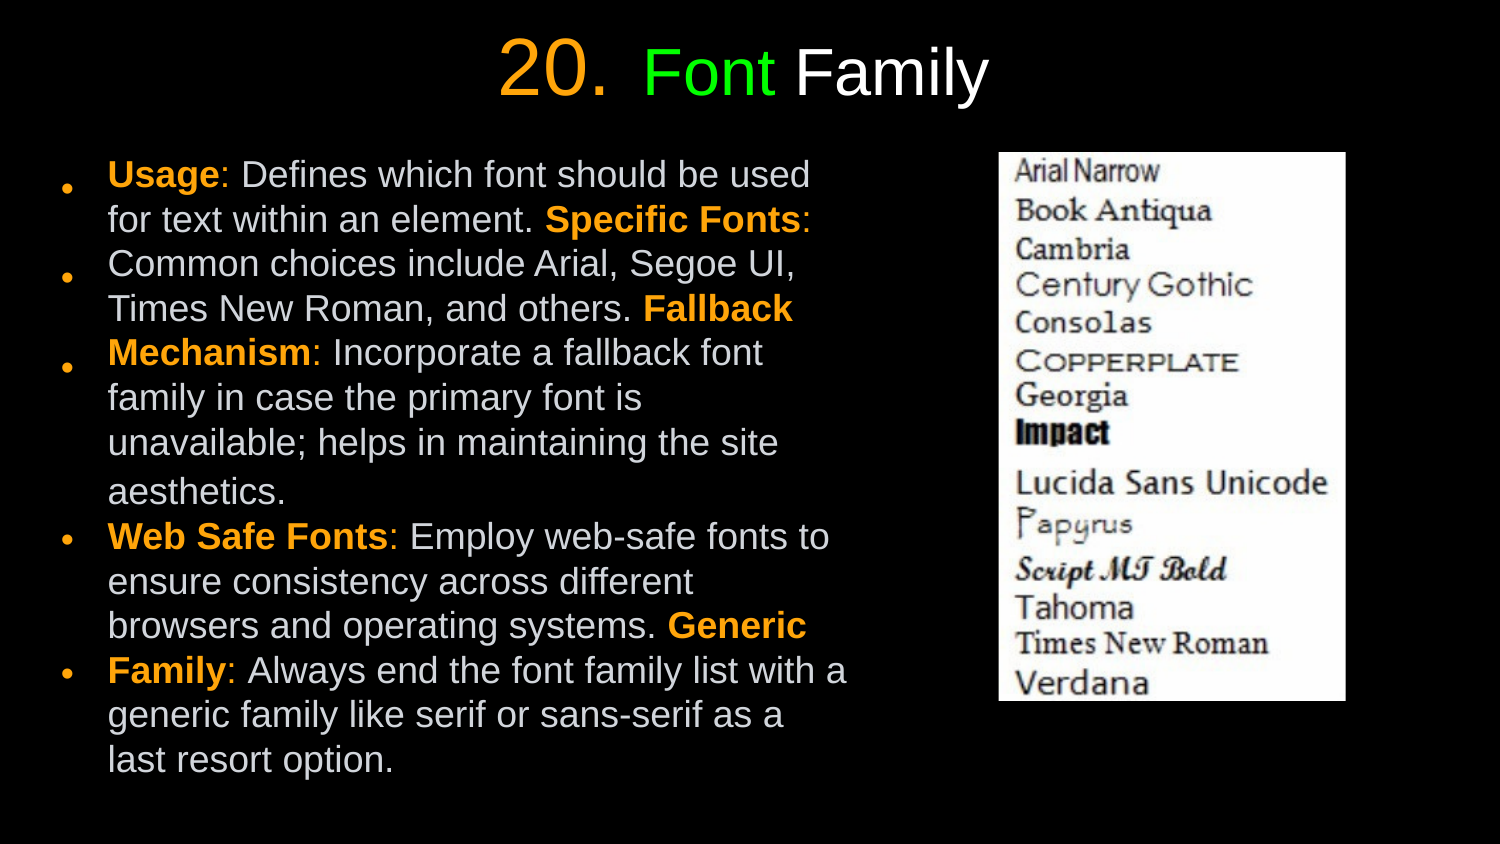

20.
Font Family
• • •
Usage: Defines which font should be used for text within an element. Specific Fonts: Common choices include Arial, Segoe UI, Times New Roman, and others. Fallback Mechanism: Incorporate a fallback font family in case the primary font is unavailable; helps in maintaining the site
aesthetics.
Web Safe Fonts: Employ web-safe fonts to ensure consistency across different browsers and operating systems. Generic Family: Always end the font family list with a generic family like serif or sans-serif as a last resort option.

•
•